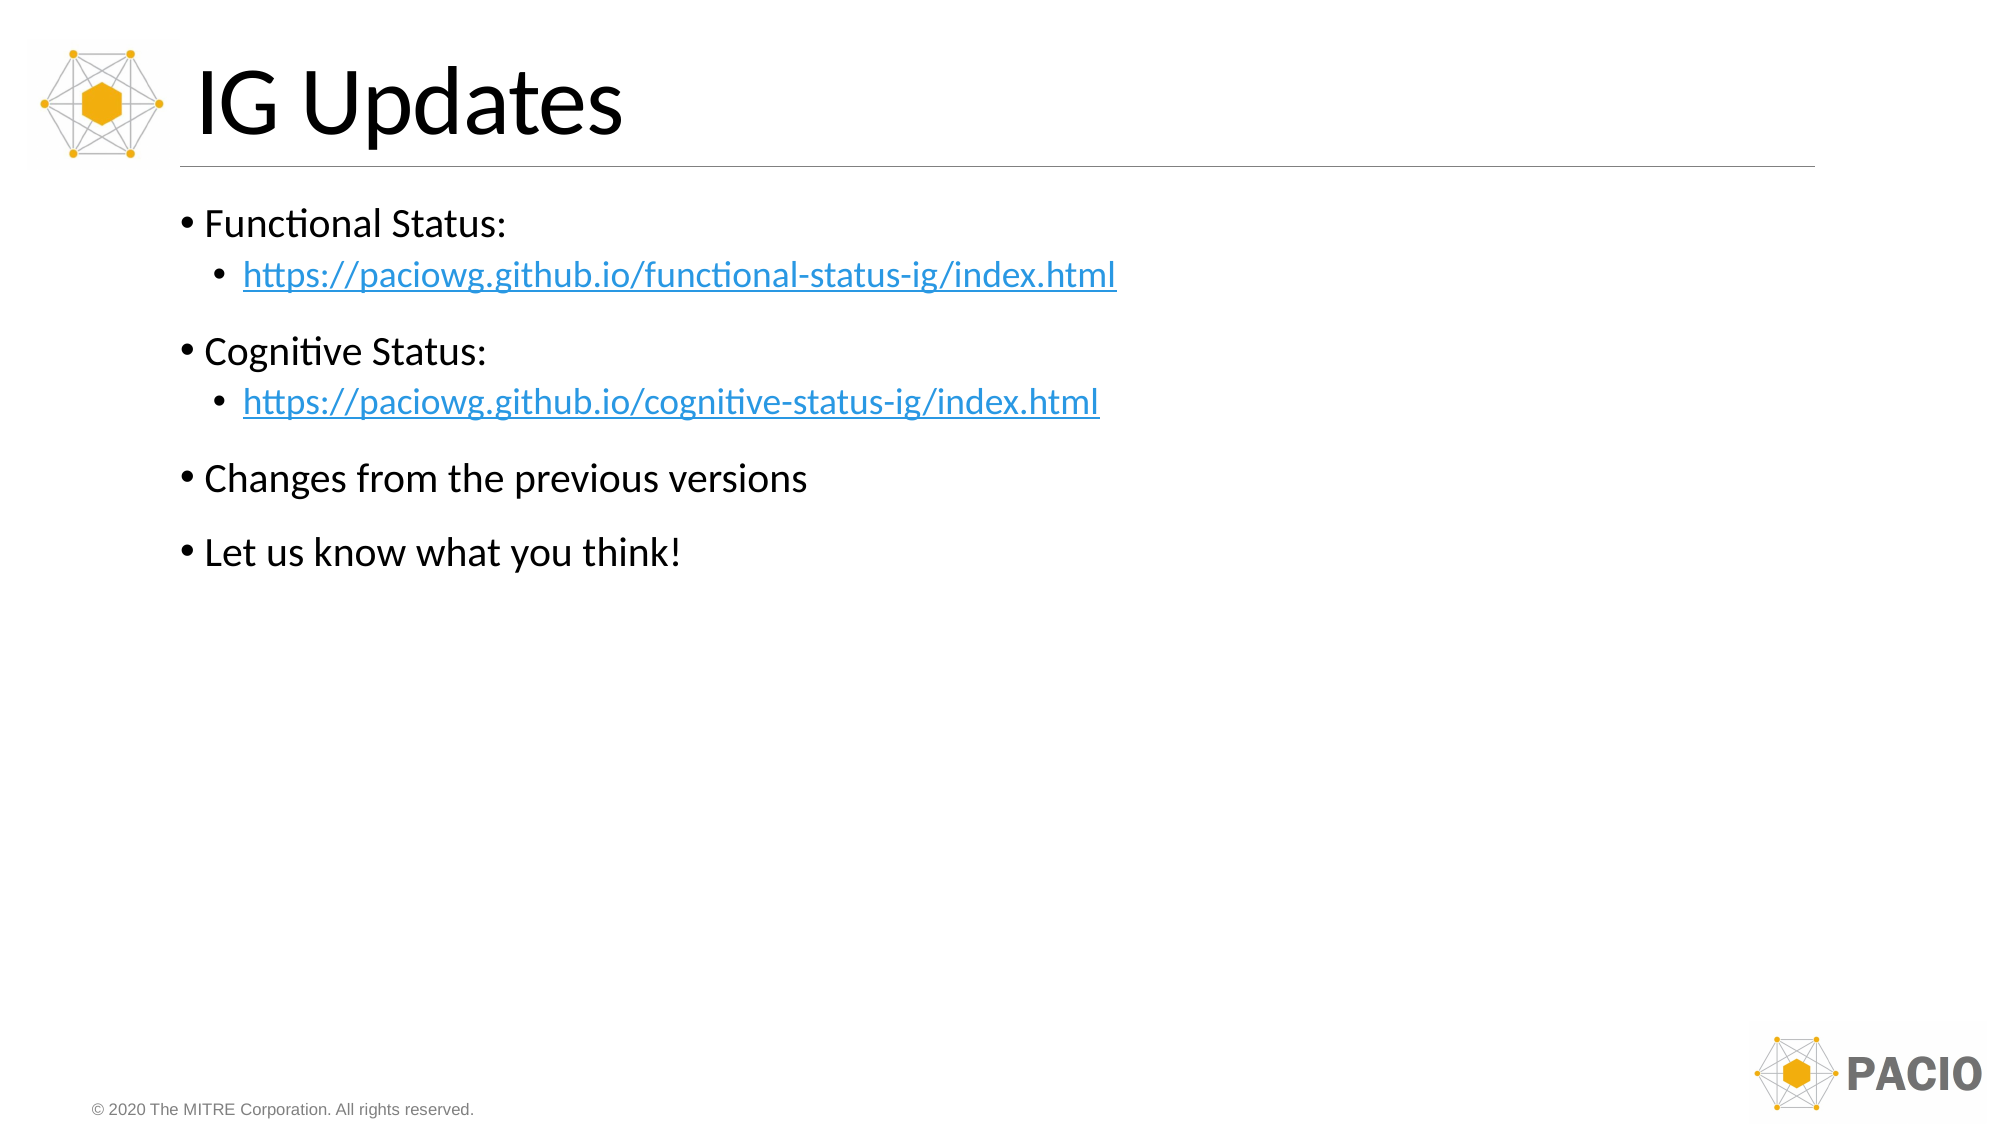

# IG Updates
 Functional Status:
https://paciowg.github.io/functional-status-ig/index.html
 Cognitive Status:
https://paciowg.github.io/cognitive-status-ig/index.html
 Changes from the previous versions
 Let us know what you think!